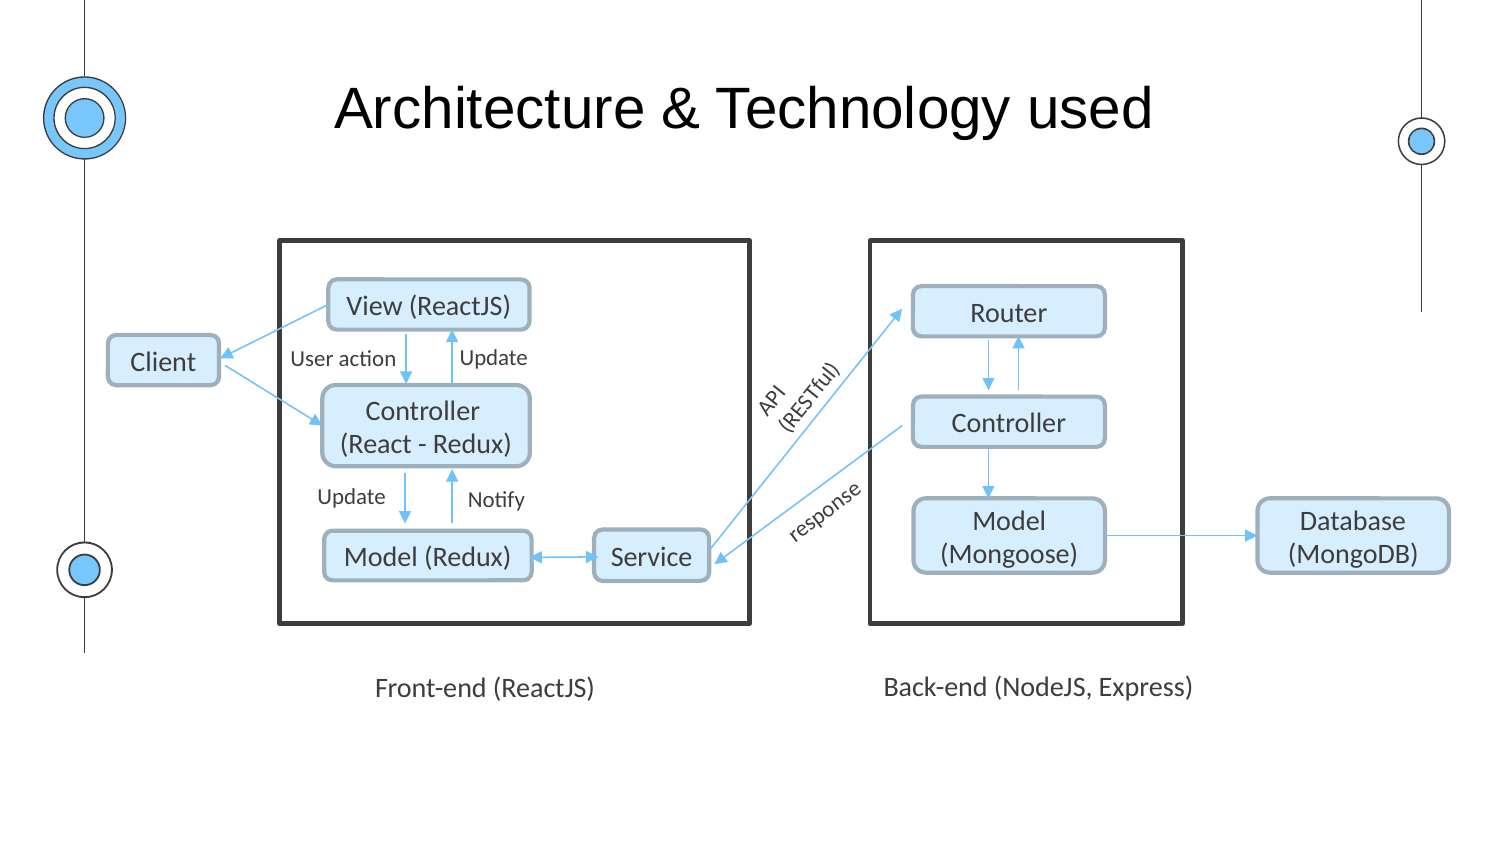

# Architecture & Technology used

View (ReactJS)
Router
Client
Update
User action
API (RESTful)
Controller
(React - Redux)
Controller
Update
Notify
response
Model (Mongoose)
Database
(MongoDB)

Service
Model (Redux)
Front-end (ReactJS)
Back-end (NodeJS, Express)